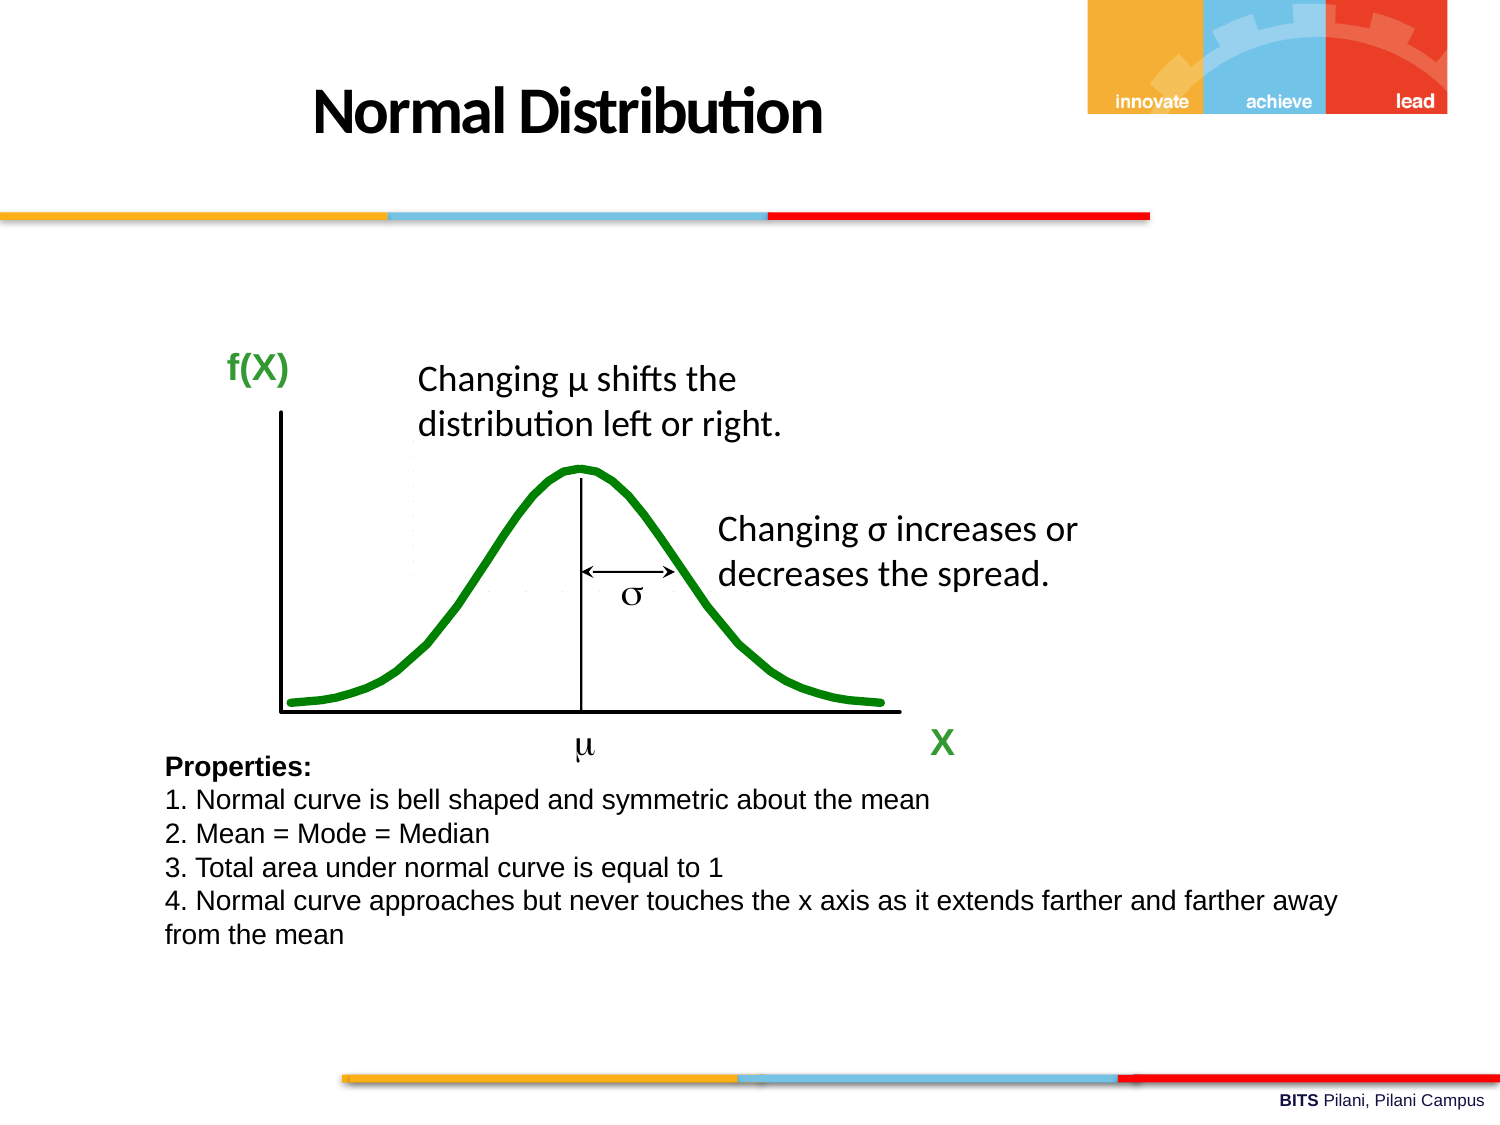

Normal Distribution
f(X)
Changing μ shifts the distribution left or right.

Changing σ increases or decreases the spread.

σ

μ
X
Properties:
1. Normal curve is bell shaped and symmetric about the mean
2. Mean = Mode = Median
3. Total area under normal curve is equal to 1
4. Normal curve approaches but never touches the x axis as it extends farther and farther away from the mean